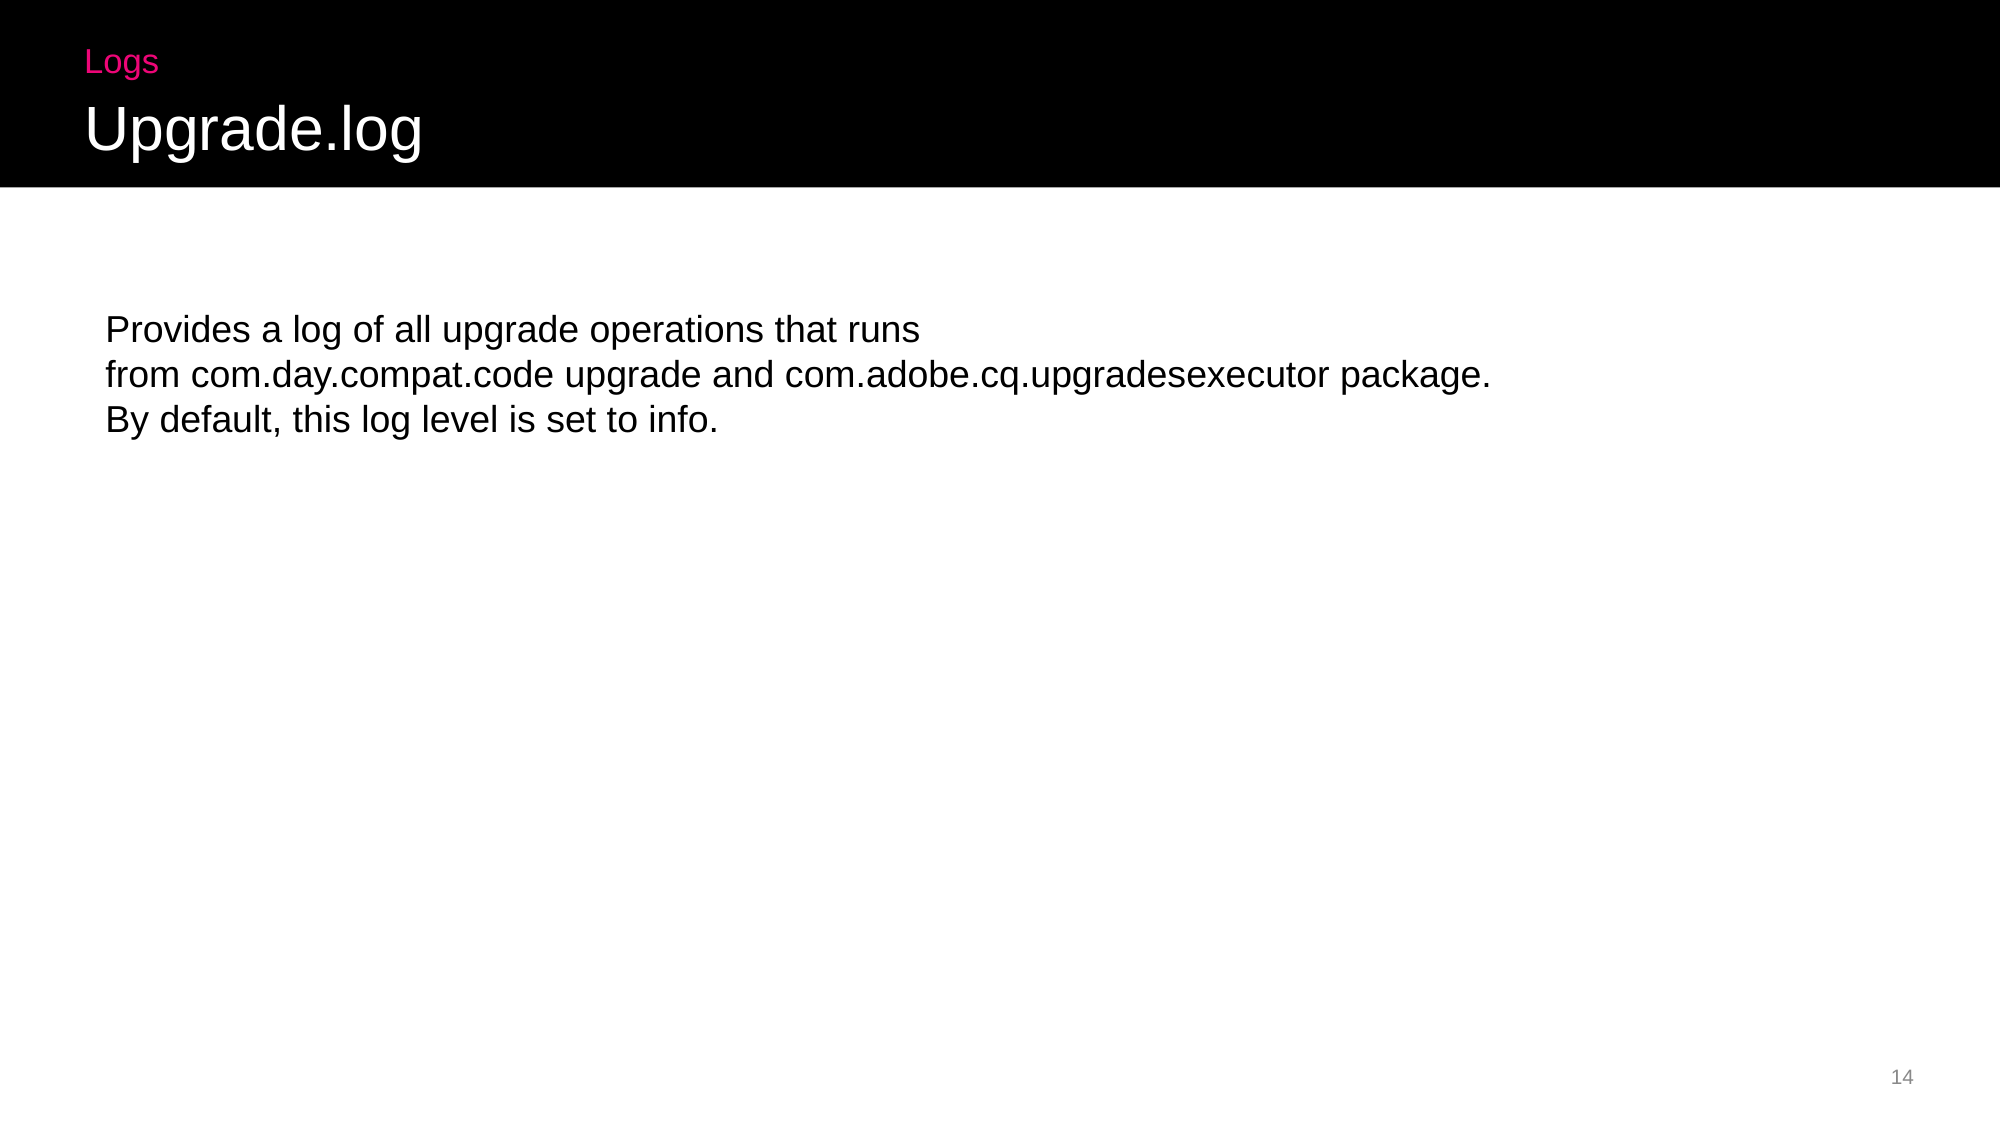

Logs

Upgrade.log

Provides a log of all upgrade operations that runs
from com.day.compat.code upgrade and com.adobe.cq.upgradesexecutor package.
By default, this log level is set to info.

14